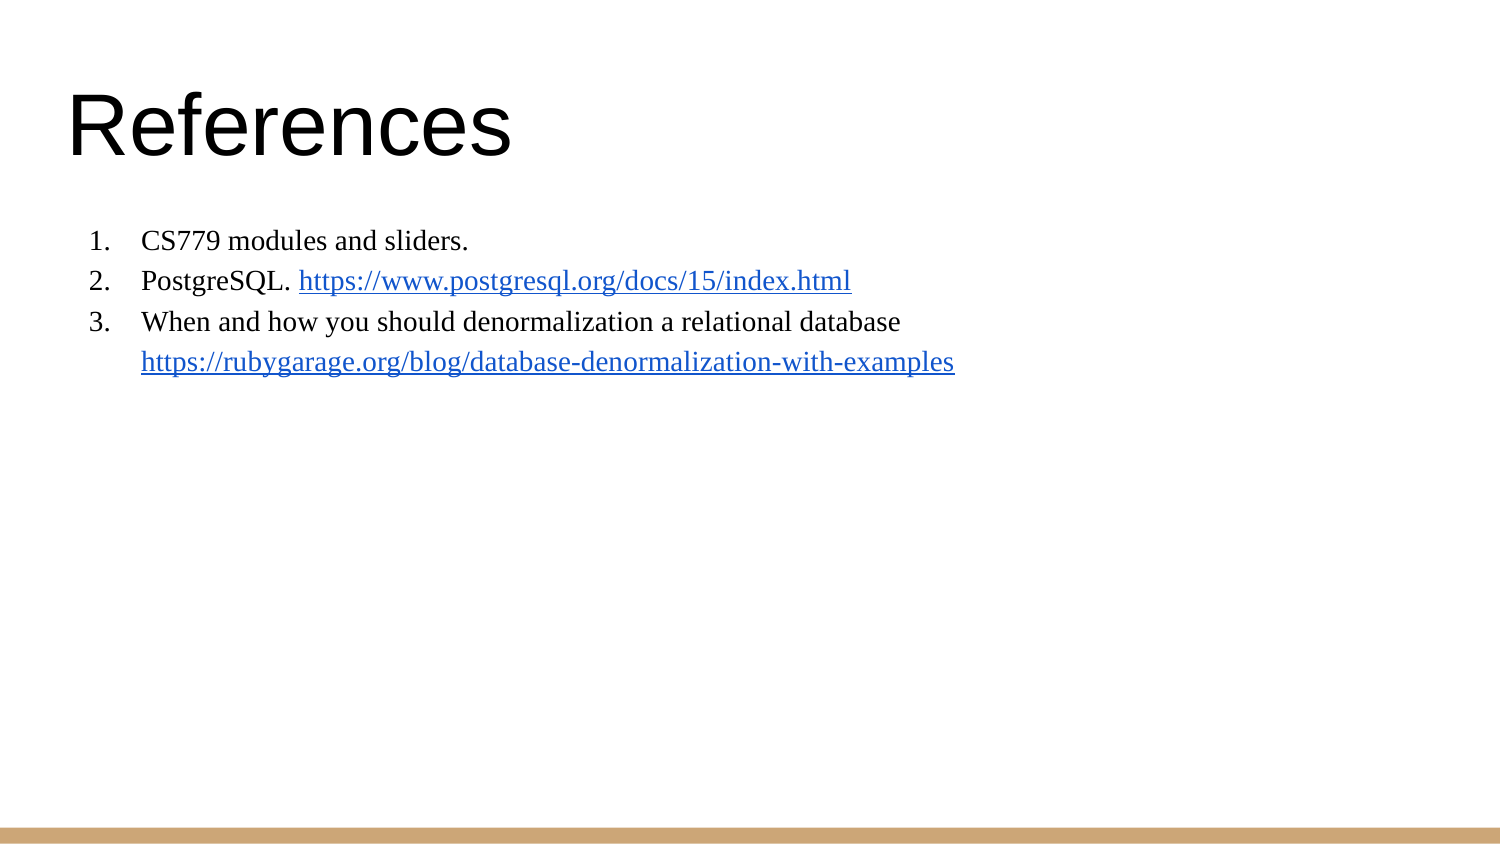

# References
CS779 modules and sliders.
PostgreSQL. https://www.postgresql.org/docs/15/index.html
When and how you should denormalization a relational database https://rubygarage.org/blog/database-denormalization-with-examples